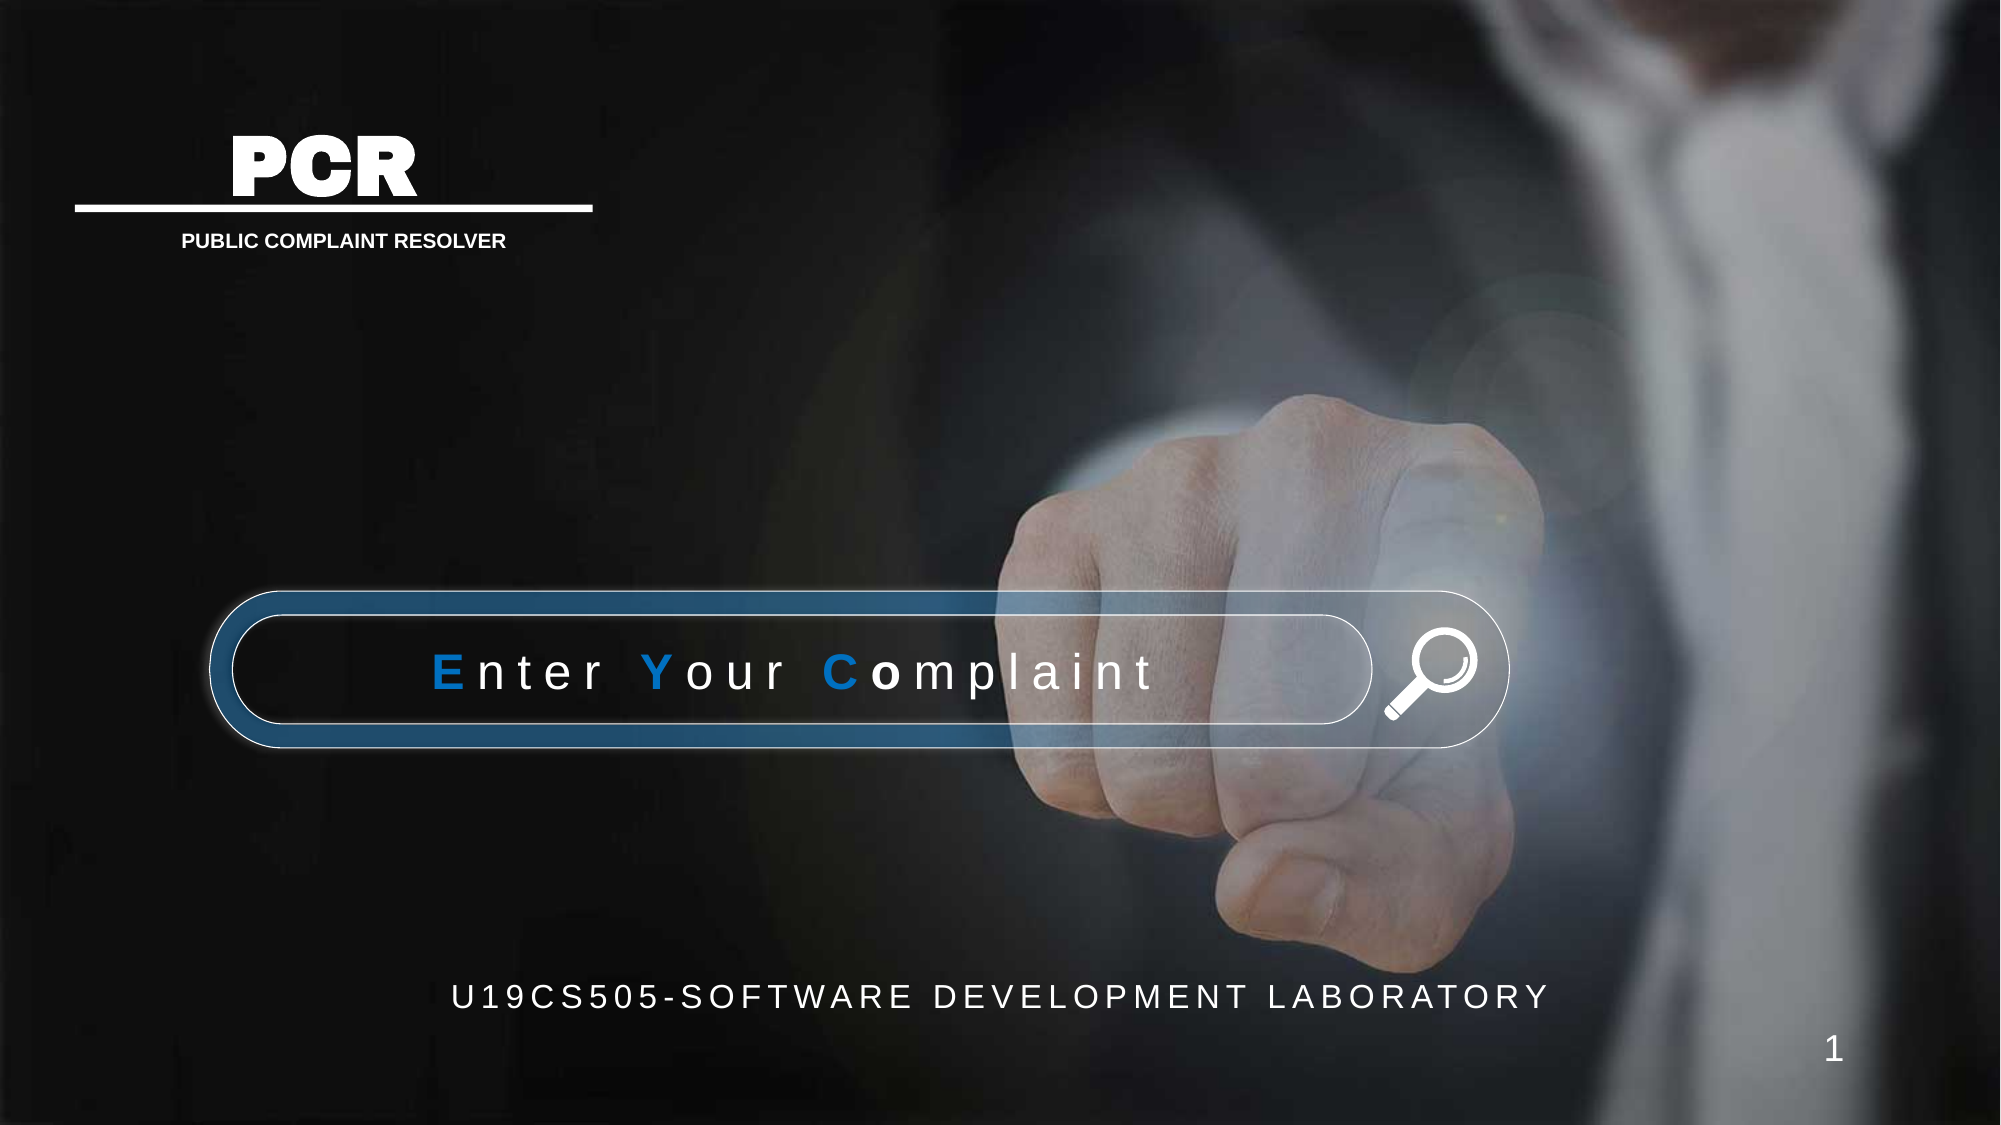

PCR

PUBLIC COMPLAINT RESOLVER

Enter Your Complaint
U19CS505-SOFTWARE DEVELOPMENT LABORATORY
1